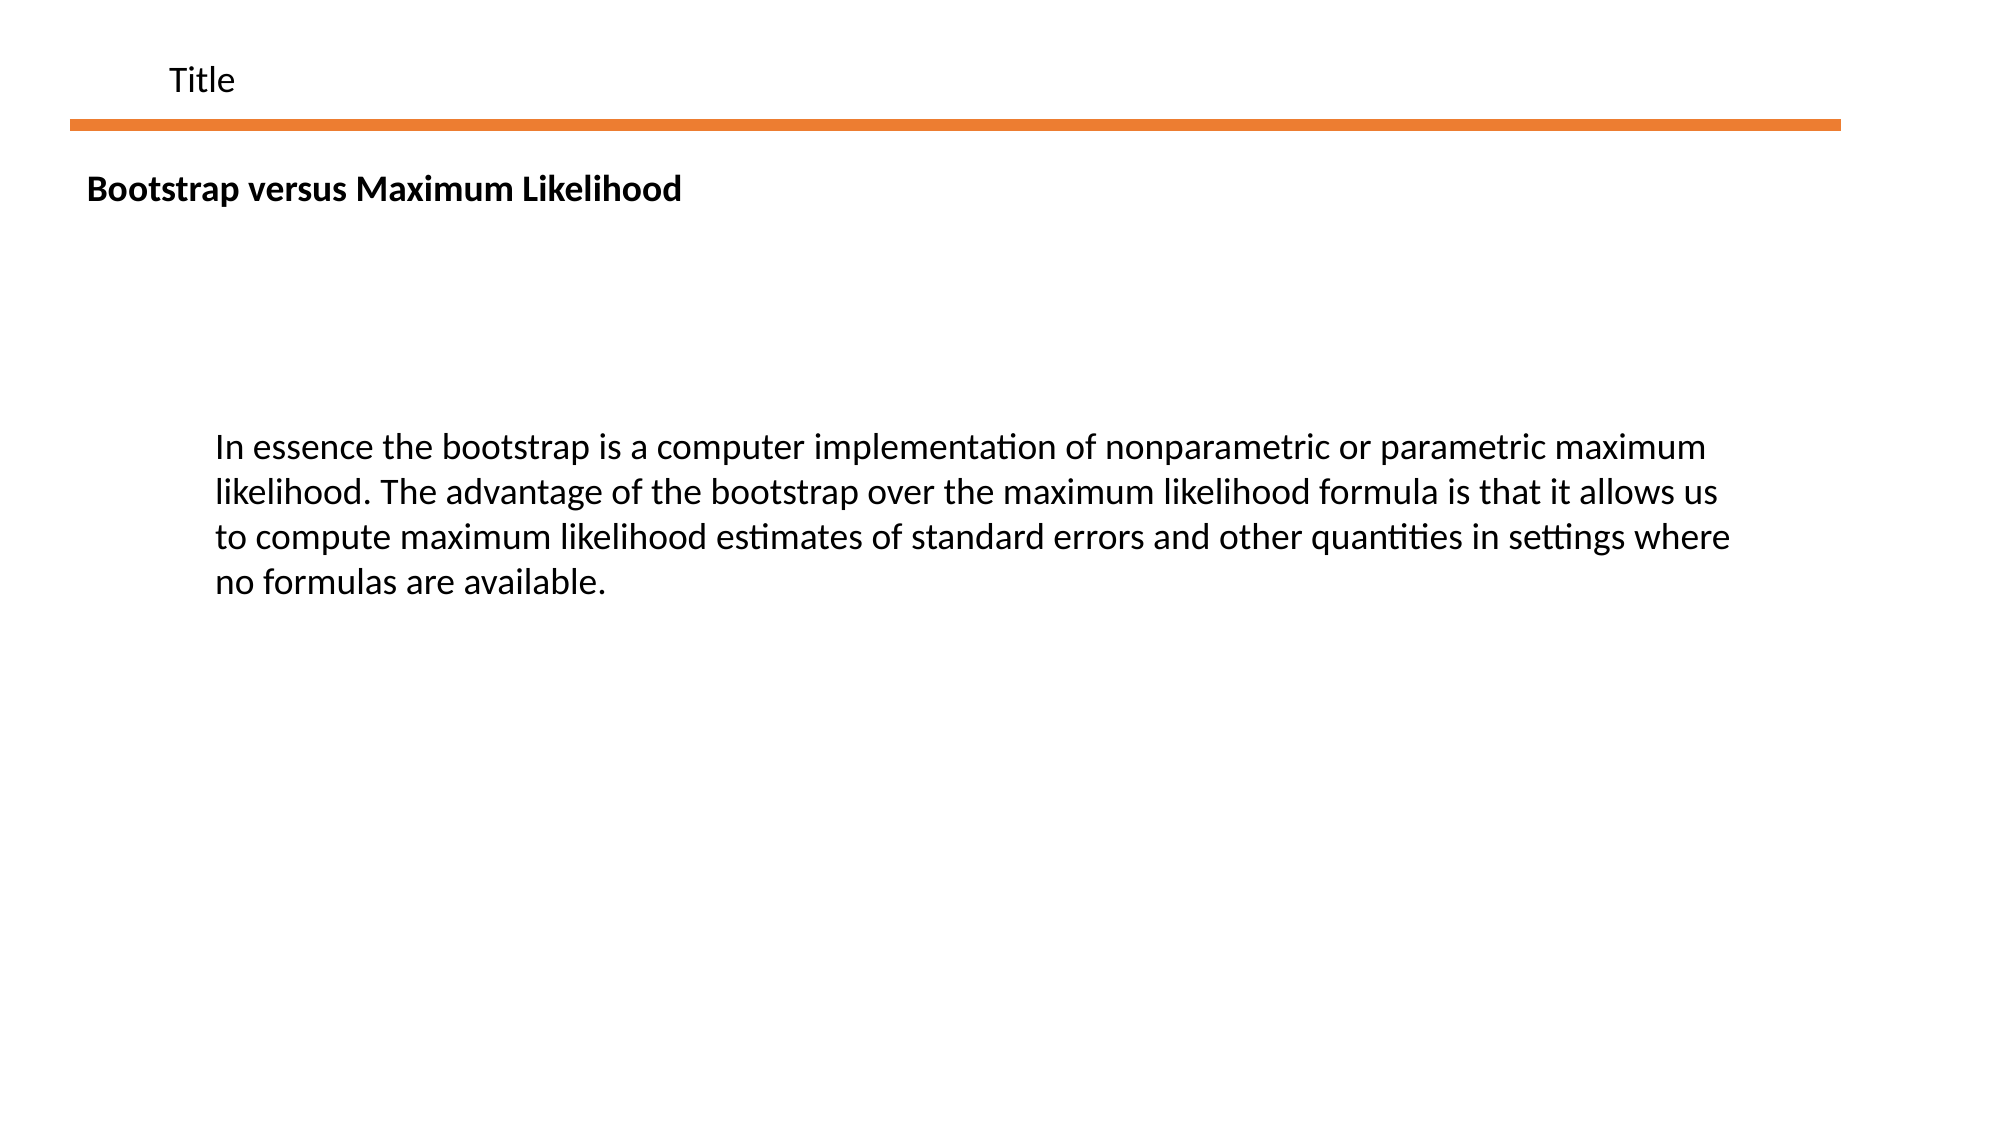

Title
Bootstrap versus Maximum Likelihood
In essence the bootstrap is a computer implementation of nonparametric or parametric maximum likelihood. The advantage of the bootstrap over the maximum likelihood formula is that it allows us to compute maximum likelihood estimates of standard errors and other quantities in settings where
no formulas are available.